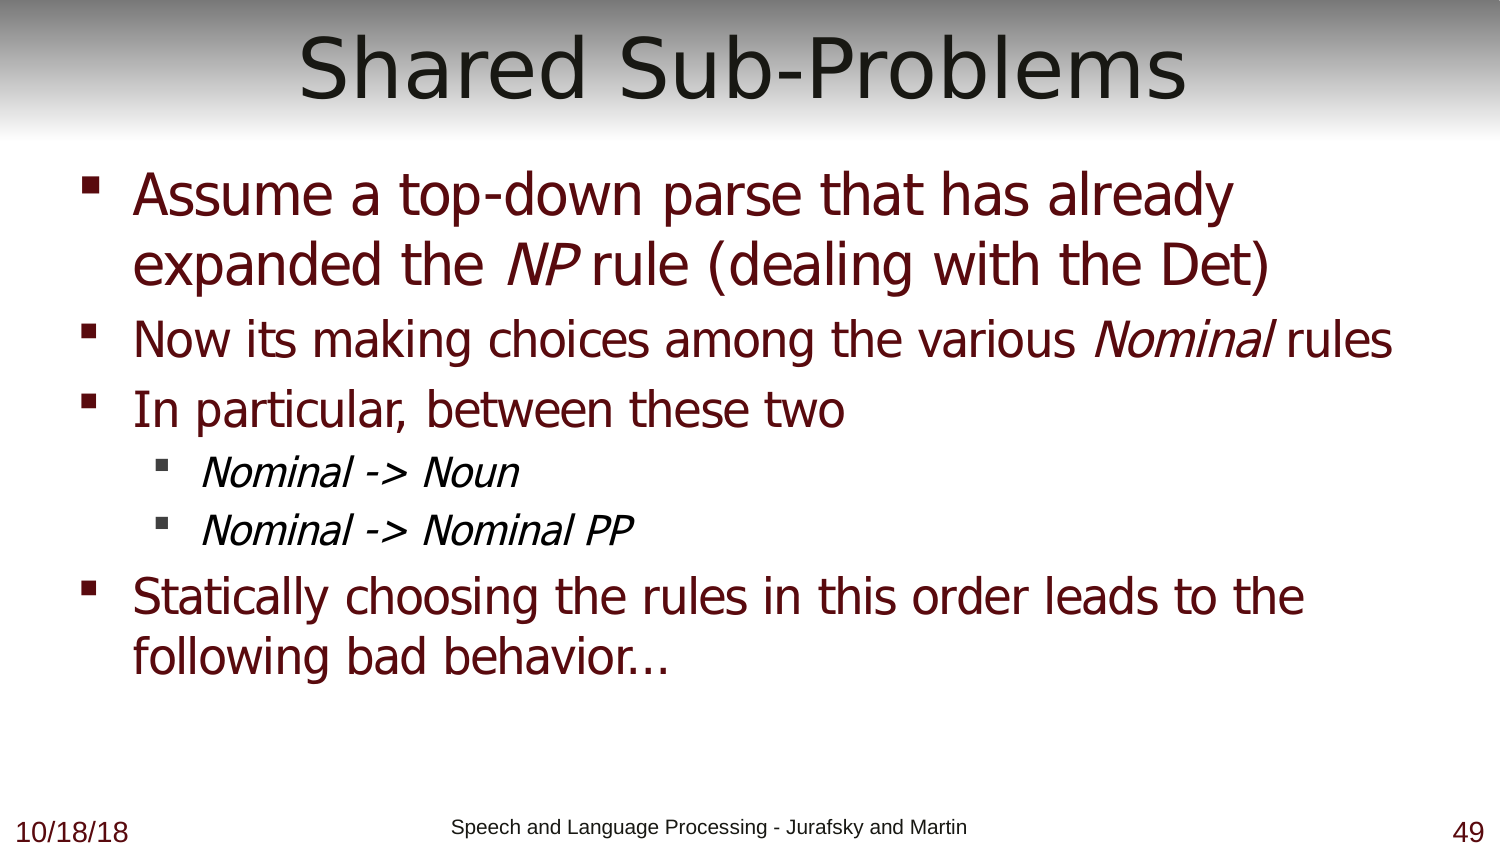

# Shared Sub-Problems
Assume a top-down parse that has already expanded the NP rule (dealing with the Det)
Now its making choices among the various Nominal rules
In particular, between these two
Nominal -> Noun
Nominal -> Nominal PP
Statically choosing the rules in this order leads to the following bad behavior...
10/18/18
                                         Speech and Language Processing - Jurafsky and Martin
49